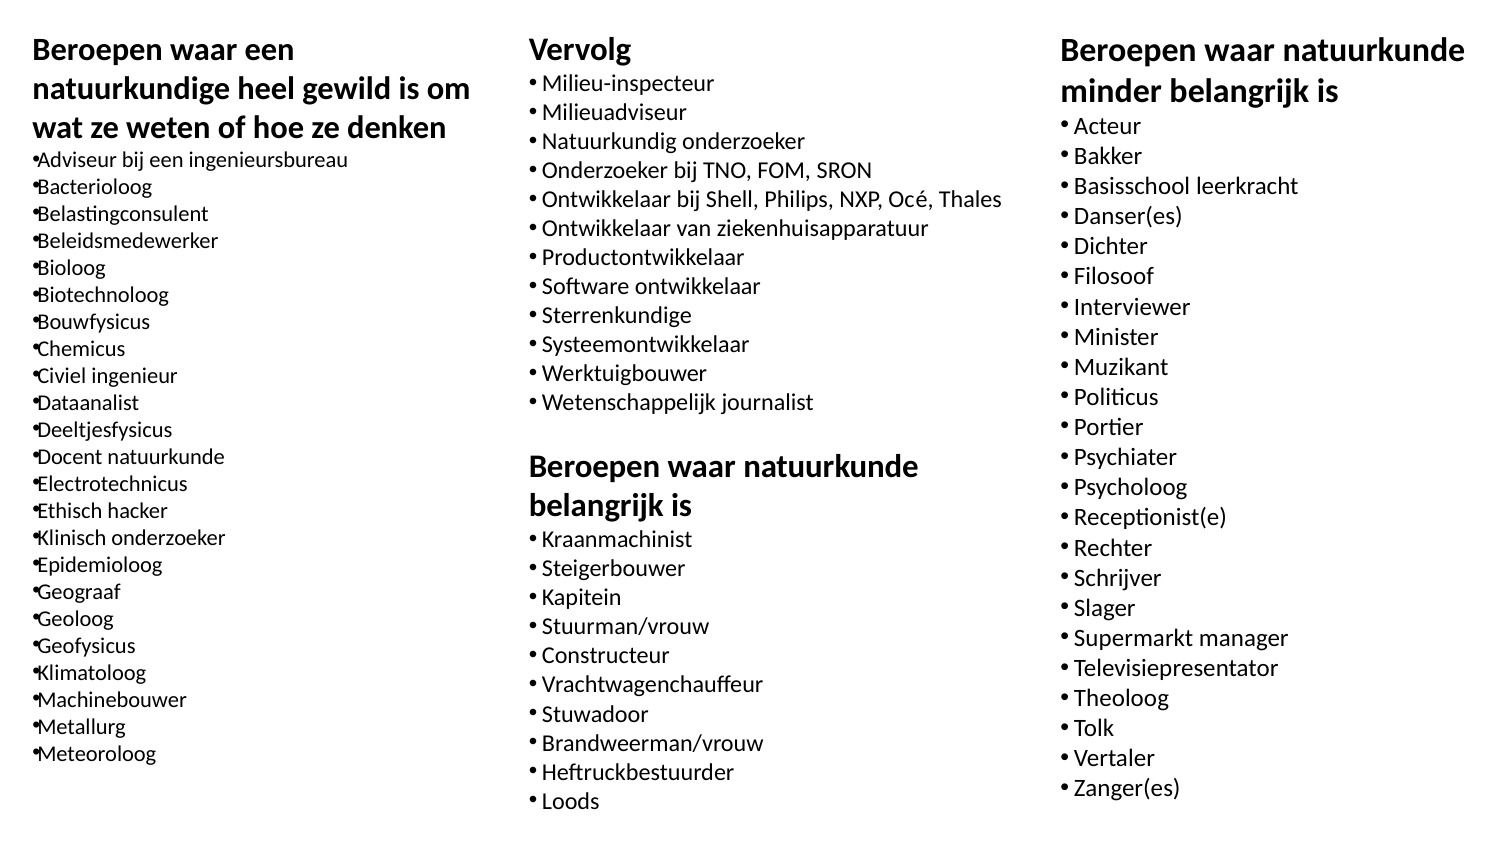

Beroepen waar een natuurkundige heel gewild is om wat ze weten of hoe ze denken
Adviseur bij een ingenieursbureau
Bacterioloog
Belastingconsulent
Beleidsmedewerker
Bioloog
Biotechnoloog
Bouwfysicus
Chemicus
Civiel ingenieur
Dataanalist
Deeltjesfysicus
Docent natuurkunde
Electrotechnicus
Ethisch hacker
Klinisch onderzoeker
Epidemioloog
Geograaf
Geoloog
Geofysicus
Klimatoloog
Machinebouwer
Metallurg
Meteoroloog
Vervolg
Milieu-inspecteur
Milieuadviseur
Natuurkundig onderzoeker
Onderzoeker bij TNO, FOM, SRON
Ontwikkelaar bij Shell, Philips, NXP, Océ, Thales
Ontwikkelaar van ziekenhuisapparatuur
Productontwikkelaar
Software ontwikkelaar
Sterrenkundige
Systeemontwikkelaar
Werktuigbouwer
Wetenschappelijk journalist

Beroepen waar natuurkunde belangrijk is
Kraanmachinist
Steigerbouwer
Kapitein
Stuurman/vrouw
Constructeur
Vrachtwagenchauffeur
Stuwadoor
Brandweerman/vrouw
Heftruckbestuurder
Loods
Beroepen waar natuurkunde minder belangrijk is
Acteur
Bakker
Basisschool leerkracht
Danser(es)
Dichter
Filosoof
Interviewer
Minister
Muzikant
Politicus
Portier
Psychiater
Psycholoog
Receptionist(e)
Rechter
Schrijver
Slager
Supermarkt manager
Televisiepresentator
Theoloog
Tolk
Vertaler
Zanger(es)